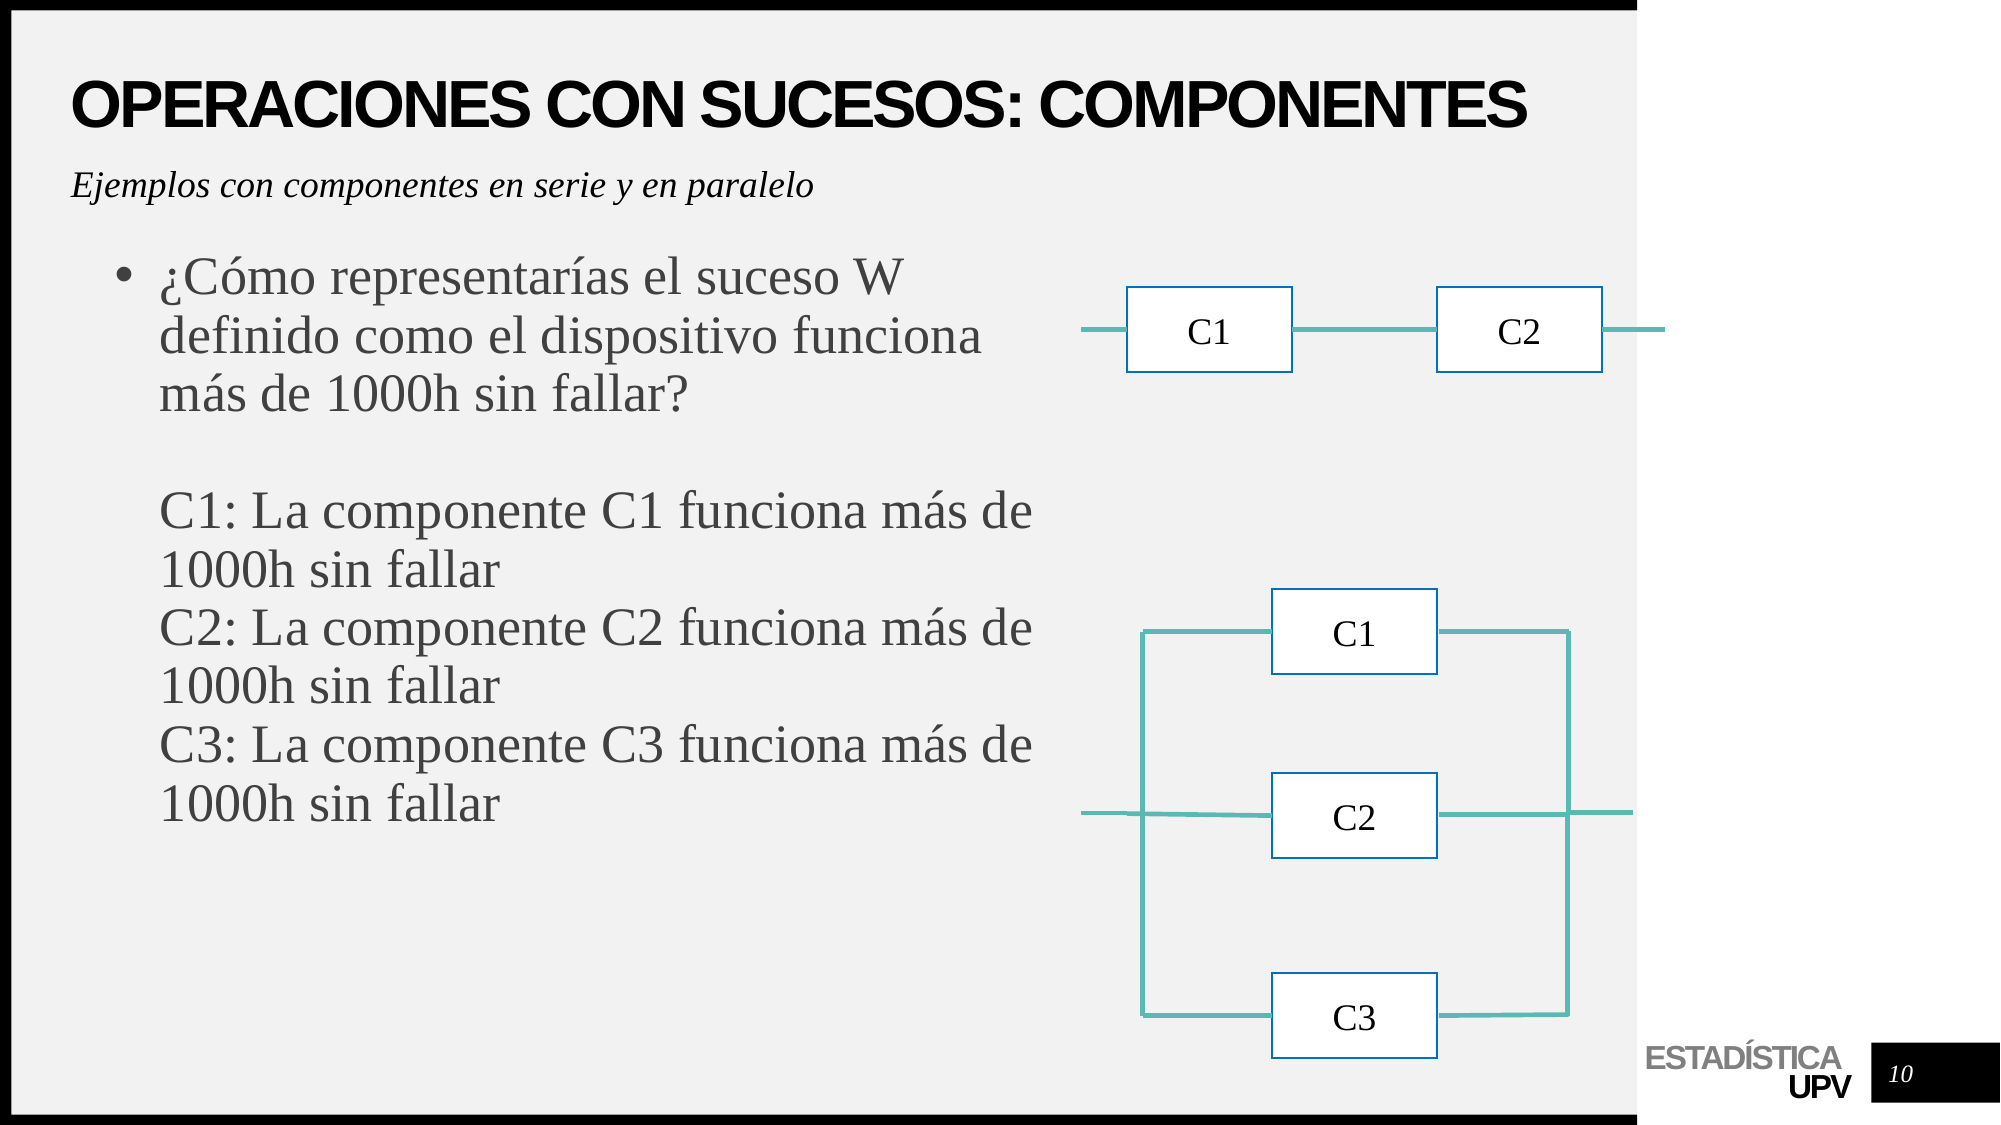

# Operaciones con sucesos: componentes
Ejemplos con componentes en serie y en paralelo
¿Cómo representarías el suceso W definido como el dispositivo funciona más de 1000h sin fallar?
C1: La componente C1 funciona más de 1000h sin fallar
C2: La componente C2 funciona más de 1000h sin fallar
C3: La componente C3 funciona más de 1000h sin fallar
C1
C2
C1
C2
C3
10